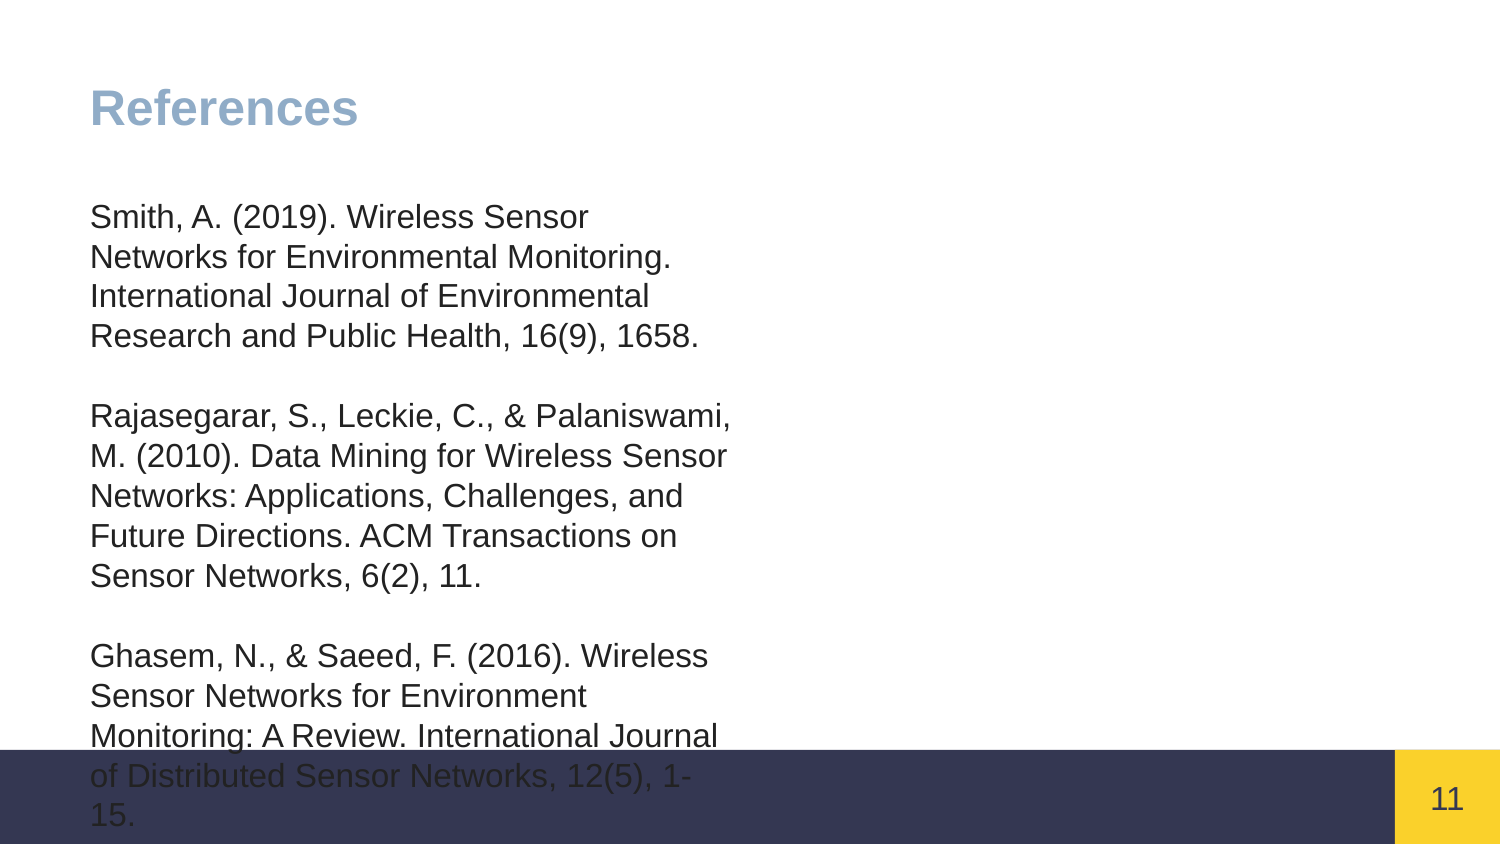

References
Smith, A. (2019). Wireless Sensor Networks for Environmental Monitoring. International Journal of Environmental Research and Public Health, 16(9), 1658.

Rajasegarar, S., Leckie, C., & Palaniswami, M. (2010). Data Mining for Wireless Sensor Networks: Applications, Challenges, and Future Directions. ACM Transactions on Sensor Networks, 6(2), 11.

Ghasem, N., & Saeed, F. (2016). Wireless Sensor Networks for Environment Monitoring: A Review. International Journal of Distributed Sensor Networks, 12(5), 1-15.

11